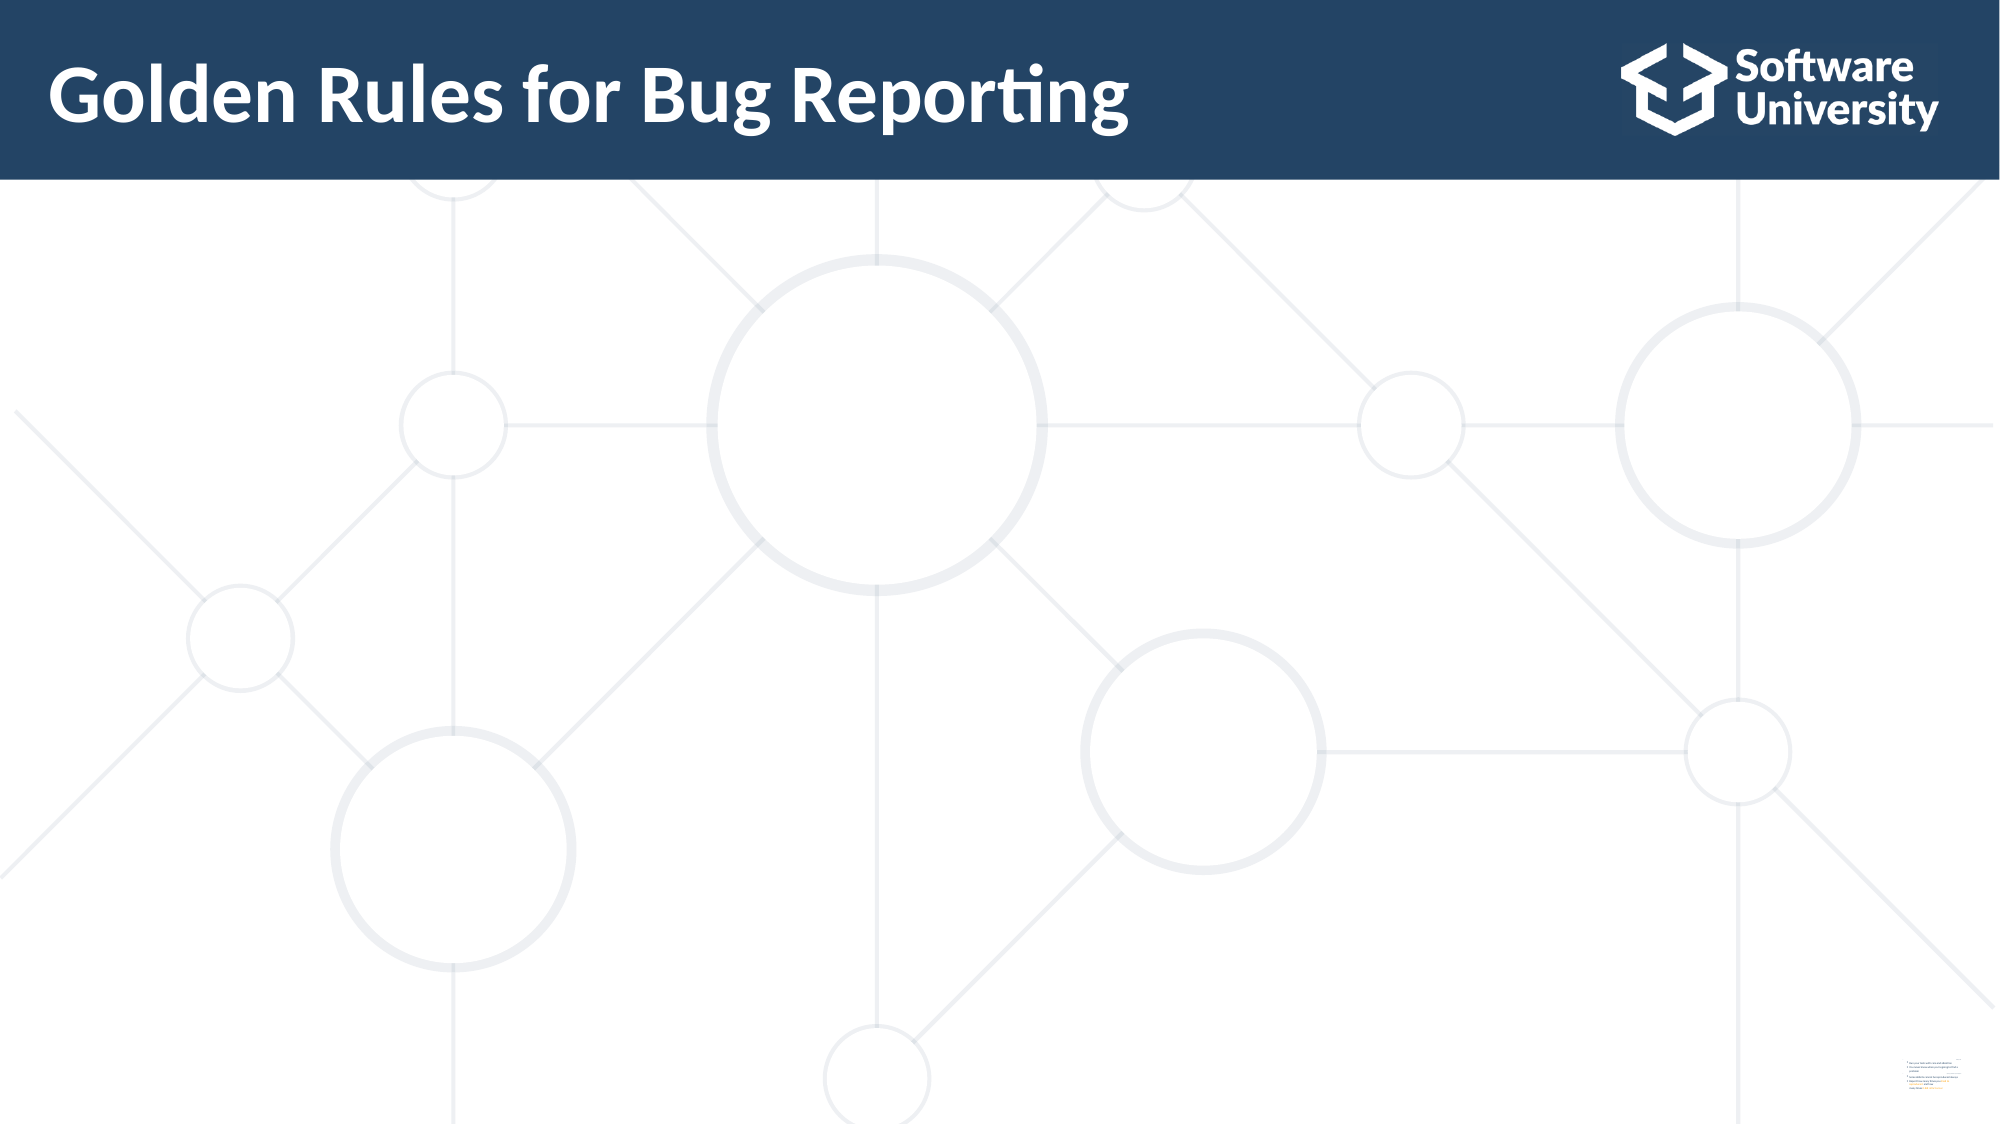

# Golden Rules for Bug Reporting
Watch your tests
Run your tests with care and attention
You never know when you're going to find a problem
Reporting intermittent or sporadic symptoms
Some defects cannot be reproduced always
Report how many times you tried to reproduce it and how
many times it did in fact occur